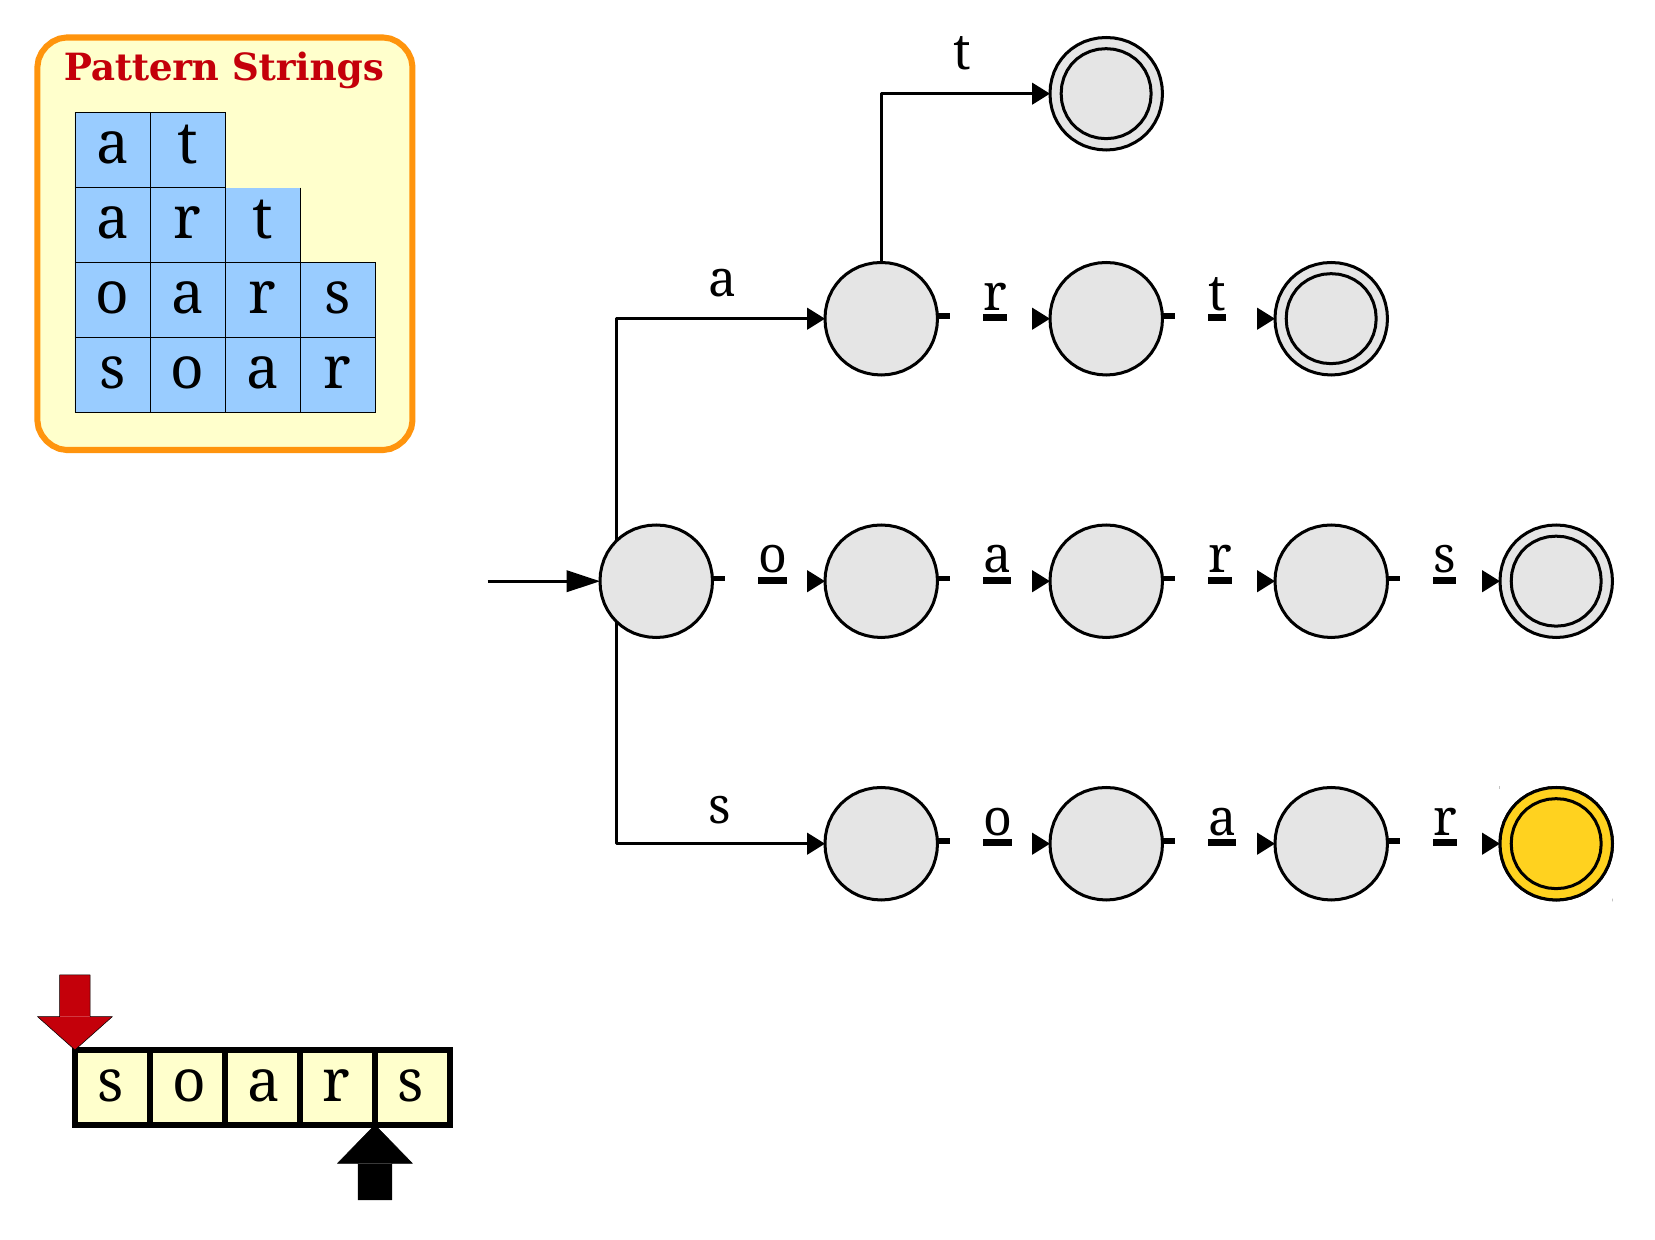

t

Pattern Strings

| a | t |  |  |
| --- | --- | --- | --- |
| a | r | t |  |
| o | a | r | s |
| s | o | a | r |

a
 	r
 	t

 	o
 	a
 	r
 	s

s
 	o
 	a
 	r

| s | o | a | r | s |
| --- | --- | --- | --- | --- |